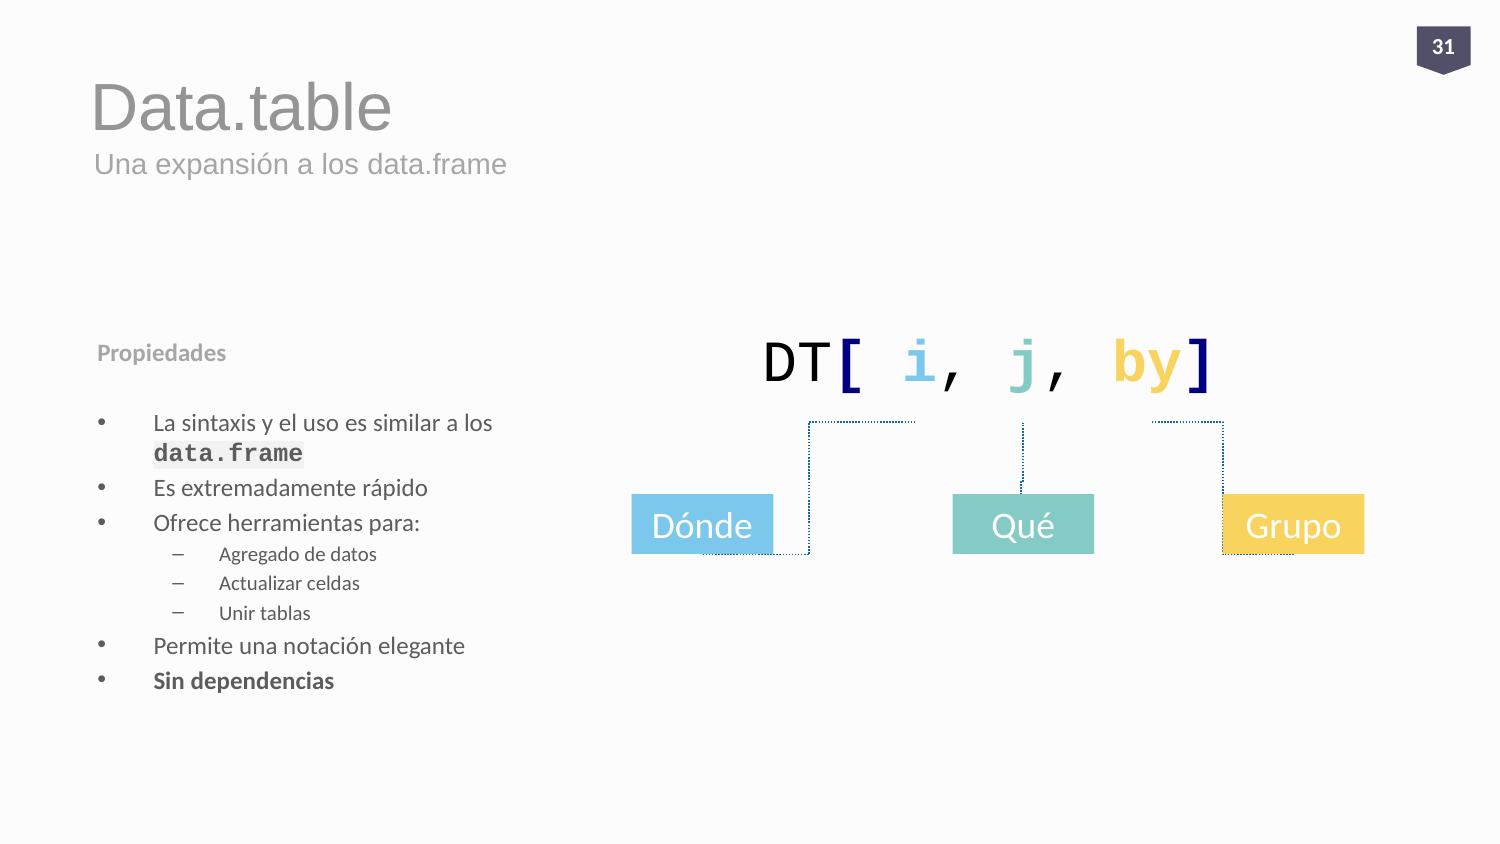

31
# Data.table
Una expansión a los data.frame
DT[ i, j, by]
Propiedades

La sintaxis y el uso es similar a los data.frame
Es extremadamente rápido
Ofrece herramientas para:
Agregado de datos
Actualizar celdas
Unir tablas
Permite una notación elegante
Sin dependencias
Dónde
Qué
Grupo